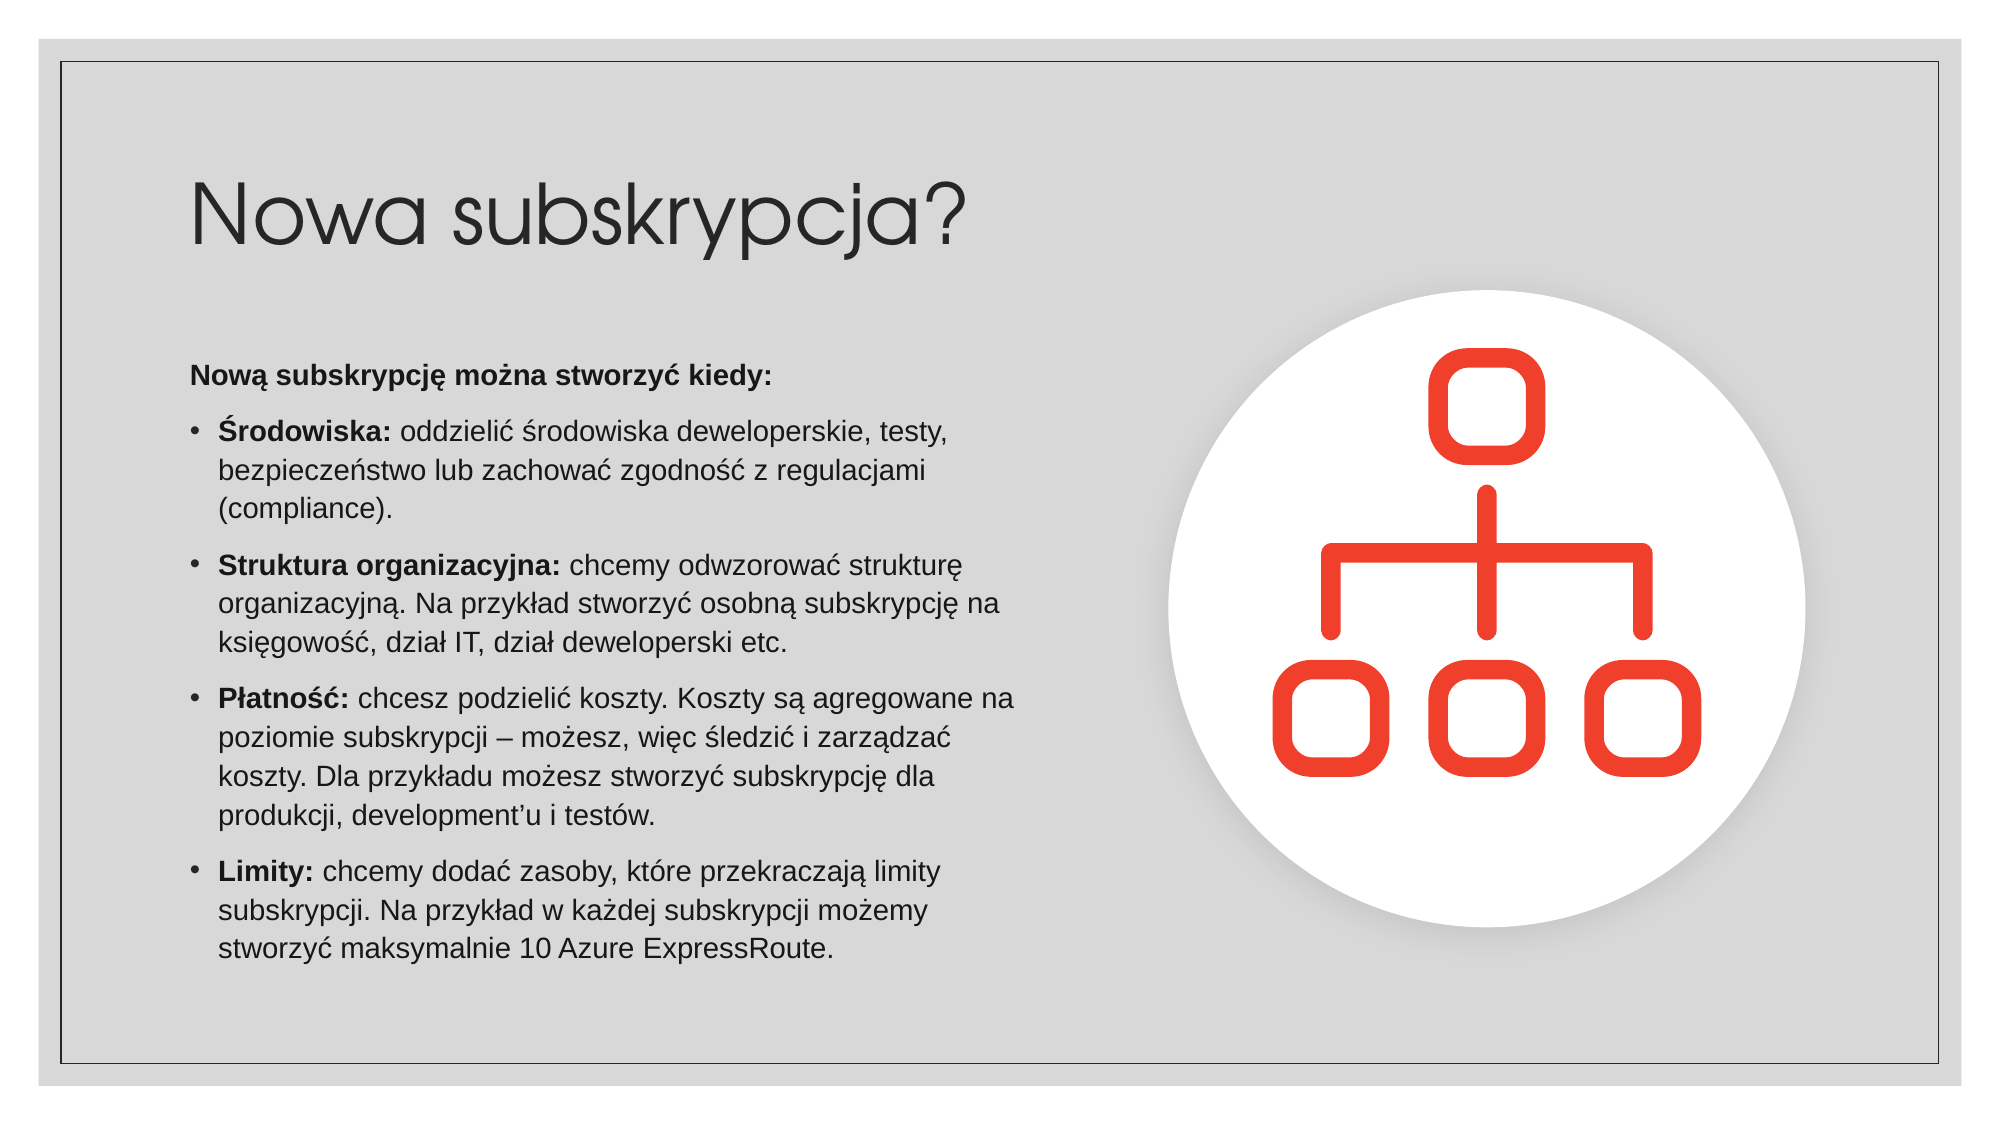

# Nowa subskrypcja?

Nową subskrypcję można stworzyć kiedy:
Środowiska: oddzielić środowiska deweloperskie, testy, bezpieczeństwo lub zachować zgodność z regulacjami (compliance).
Struktura organizacyjna: chcemy odwzorować strukturę organizacyjną. Na przykład stworzyć osobną subskrypcję na księgowość, dział IT, dział deweloperski etc.
Płatność: chcesz podzielić koszty. Koszty są agregowane na poziomie subskrypcji – możesz, więc śledzić i zarządzać koszty. Dla przykładu możesz stworzyć subskrypcję dla produkcji, development’u i testów.
Limity: chcemy dodać zasoby, które przekraczają limity subskrypcji. Na przykład w każdej subskrypcji możemy stworzyć maksymalnie 10 Azure ExpressRoute.